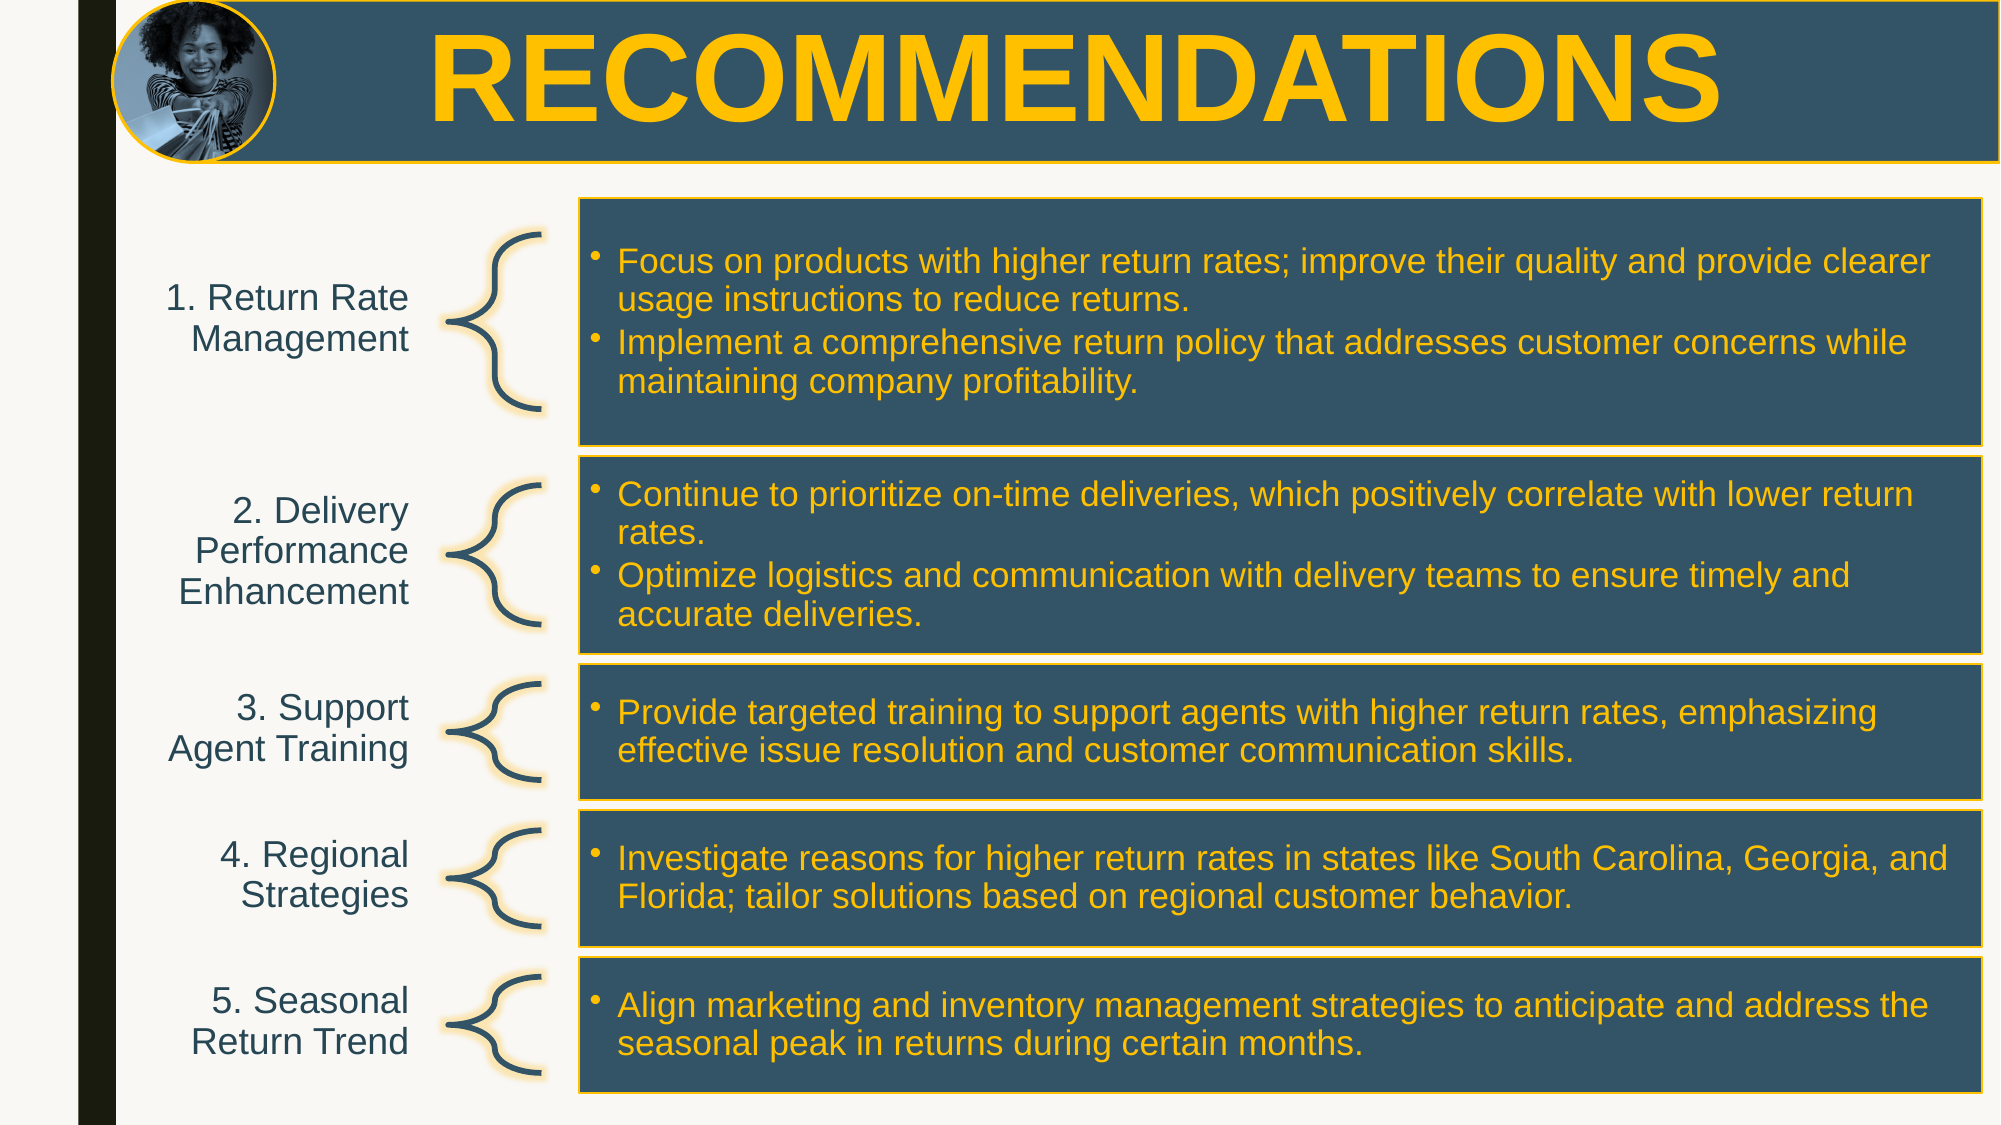

RECOMMENDATIONS
1. Return Rate Management
Focus on products with higher return rates; improve their quality and provide clearer usage instructions to reduce returns.
Implement a comprehensive return policy that addresses customer concerns while maintaining company profitability.
2. Delivery Performance Enhancement
Continue to prioritize on-time deliveries, which positively correlate with lower return rates.
Optimize logistics and communication with delivery teams to ensure timely and accurate deliveries.
3. Support Agent Training
Provide targeted training to support agents with higher return rates, emphasizing effective issue resolution and customer communication skills.
4. Regional Strategies
Investigate reasons for higher return rates in states like South Carolina, Georgia, and Florida; tailor solutions based on regional customer behavior.
5. Seasonal Return Trend
Align marketing and inventory management strategies to anticipate and address the seasonal peak in returns during certain months.